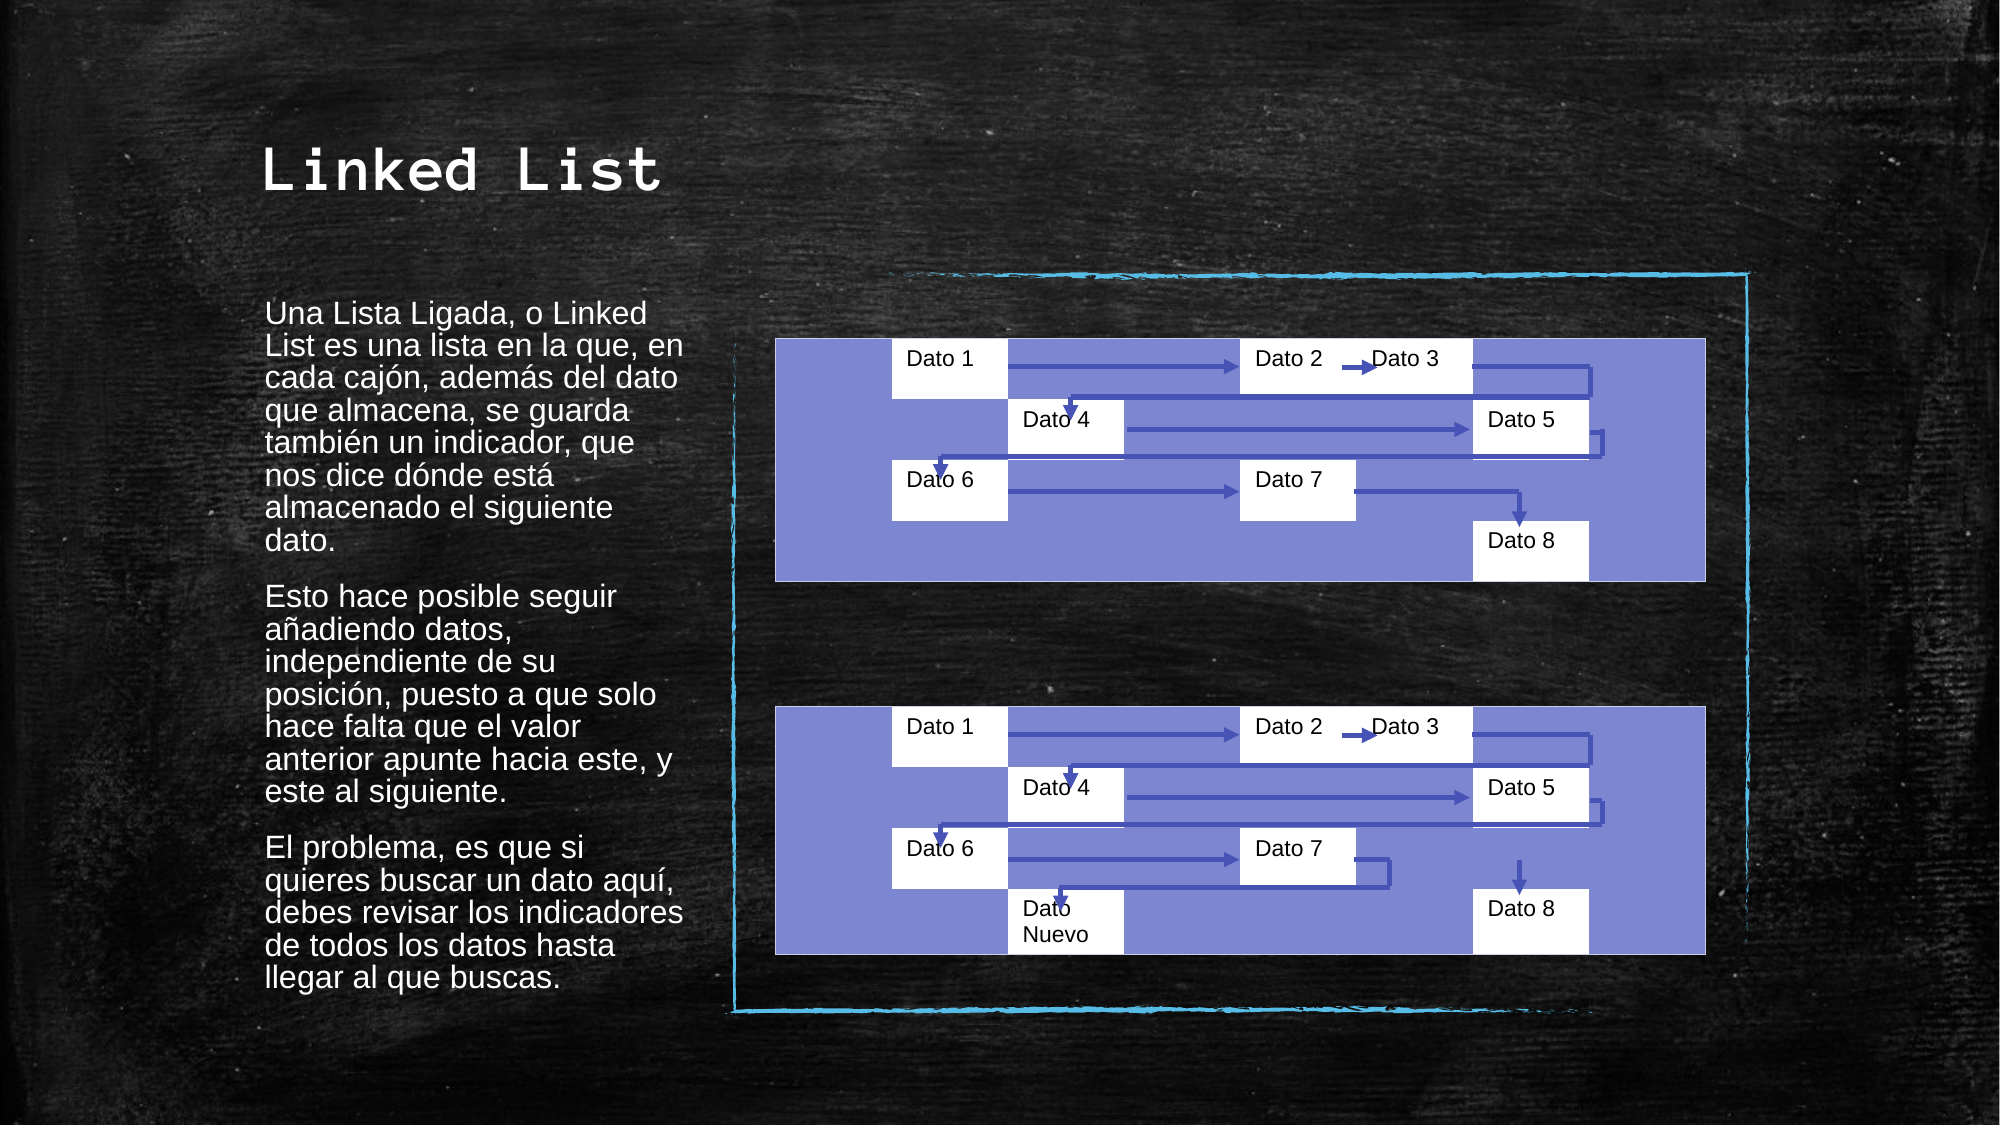

# Linked List
Una Lista Ligada, o Linked List es una lista en la que, en cada cajón, además del dato que almacena, se guarda también un indicador, que nos dice dónde está almacenado el siguiente dato.
Esto hace posible seguir añadiendo datos, independiente de su posición, puesto a que solo hace falta que el valor anterior apunte hacia este, y este al siguiente.
El problema, es que si quieres buscar un dato aquí, debes revisar los indicadores de todos los datos hasta llegar al que buscas.
|  | Dato 1 |  |  | Dato 2 | Dato 3 |  |  |
| --- | --- | --- | --- | --- | --- | --- | --- |
|  |  | Dato 4 |  |  |  | Dato 5 |  |
|  | Dato 6 |  |  | Dato 7 |  |  |  |
|  |  |  |  |  |  | Dato 8 |  |
|  | Dato 1 |  |  | Dato 2 | Dato 3 |  |  |
| --- | --- | --- | --- | --- | --- | --- | --- |
|  |  | Dato 4 |  |  |  | Dato 5 |  |
|  | Dato 6 |  |  | Dato 7 |  |  |  |
|  |  | Dato Nuevo |  |  |  | Dato 8 |  |